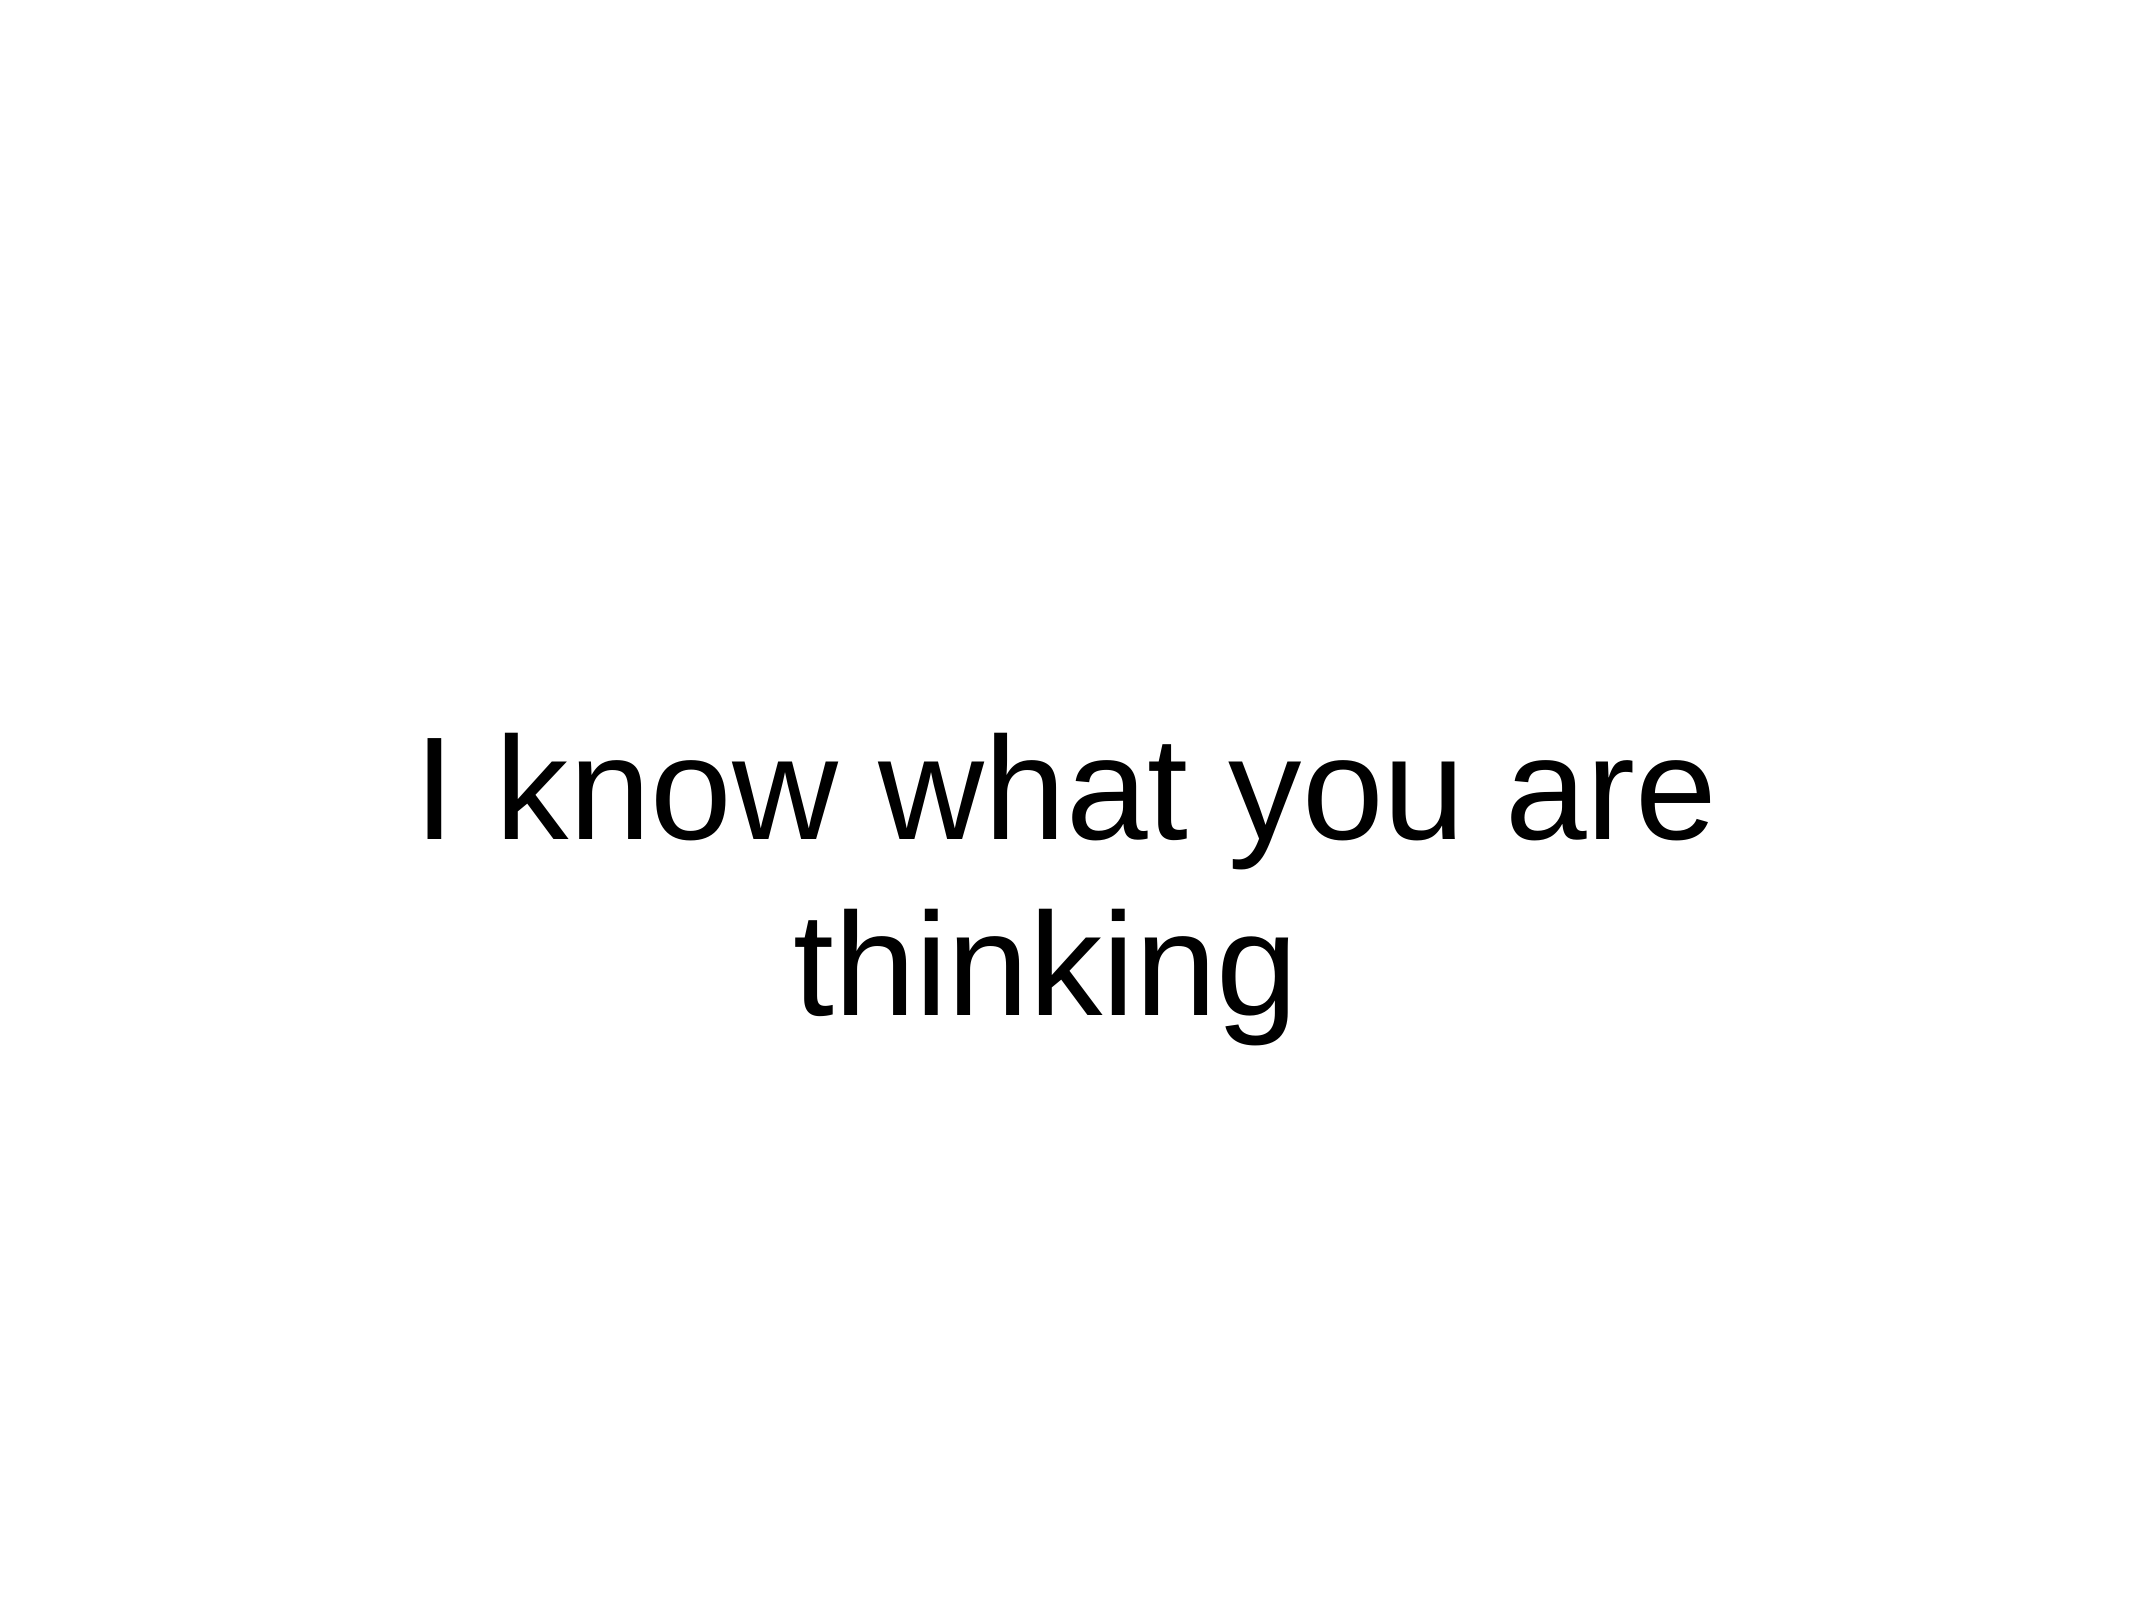

# I know what you are thinking